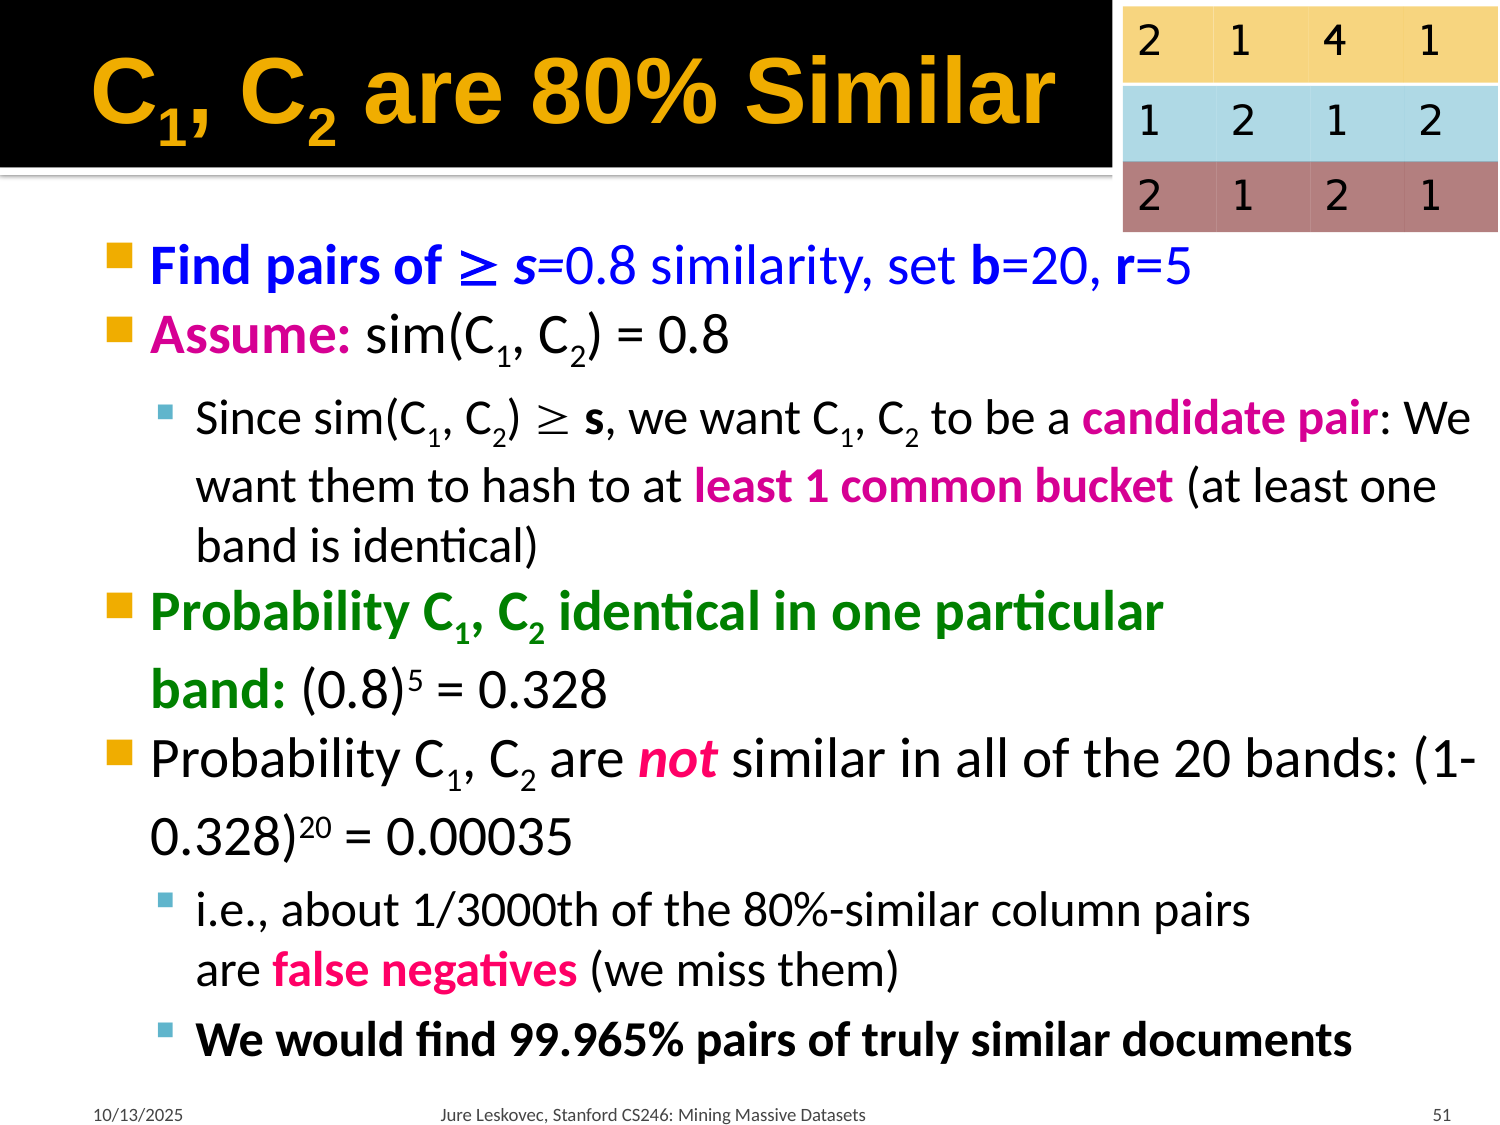

2
1

4

1

1

2

1

2

2

1

2

1

# C1, C2 are 80% Similar
Find pairs of ≥ s=0.8 similarity, set b=20, r=5
Assume: sim(C1, C2) = 0.8
Since sim(C1, C2) ≥ s, we want C1, C2 to be a candidate pair: We want them to hash to at least 1 common bucket (at least one band is identical)
Probability C1, C2 identical in one particular
band: (0.8)5 = 0.328
Probability C1, C2 are not similar in all of the 20 bands: (1-0.328)20 = 0.00035
i.e., about 1/3000th of the 80%-similar column pairs
are false negatives (we miss them)
We would find 99.965% pairs of truly similar documents
10/13/2025
Jure Leskovec, Stanford CS246: Mining Massive Datasets
51